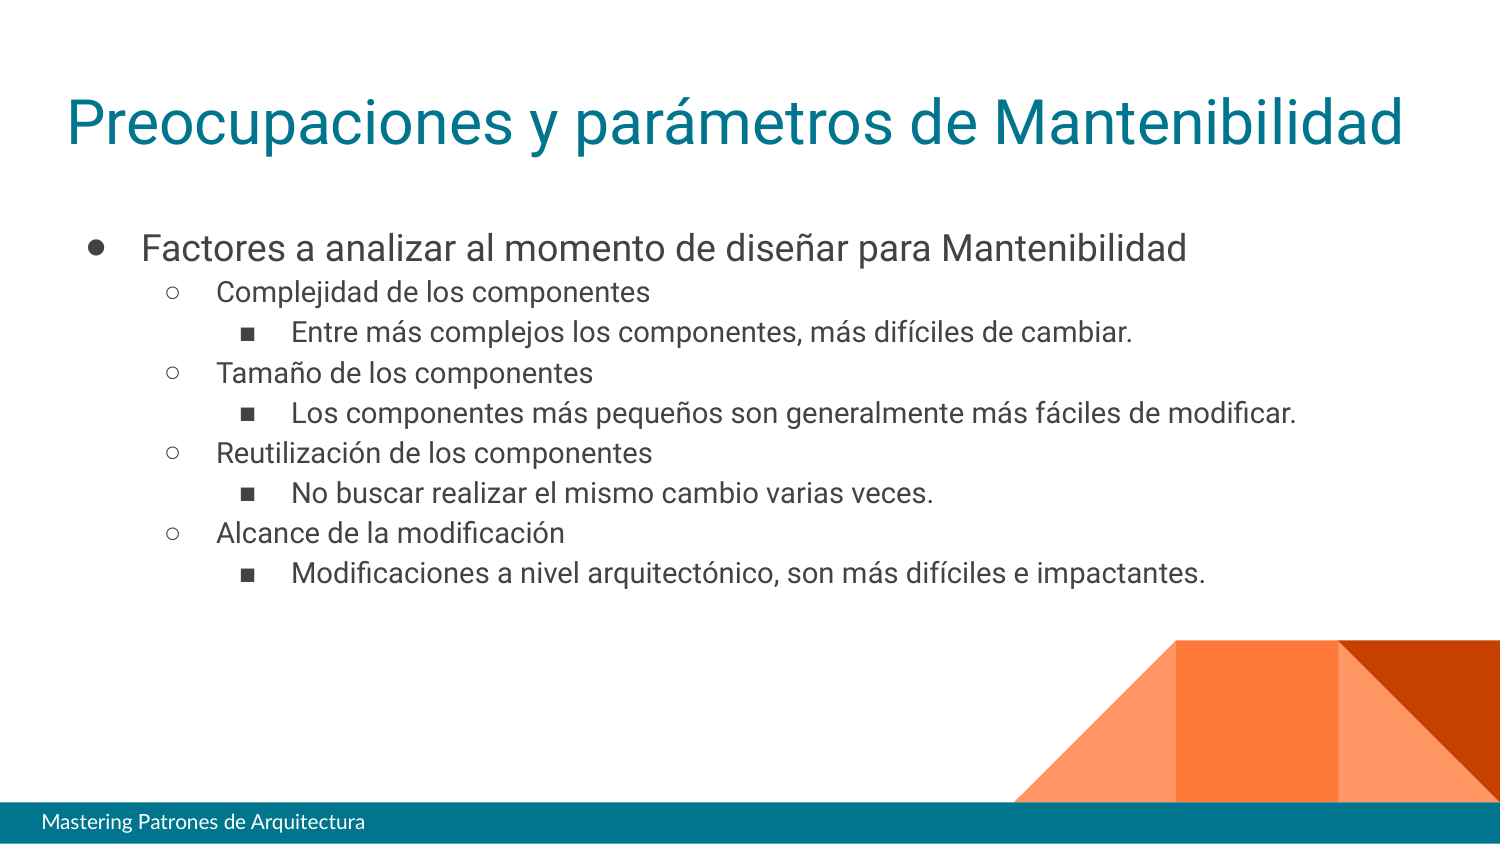

# Preocupaciones y parámetros de Mantenibilidad

Factores a analizar al momento de diseñar para Mantenibilidad
Complejidad de los componentes
Entre más complejos los componentes, más difíciles de cambiar.
Tamaño de los componentes
Los componentes más pequeños son generalmente más fáciles de modificar.
Reutilización de los componentes
No buscar realizar el mismo cambio varias veces.
Alcance de la modificación
Modificaciones a nivel arquitectónico, son más difíciles e impactantes.